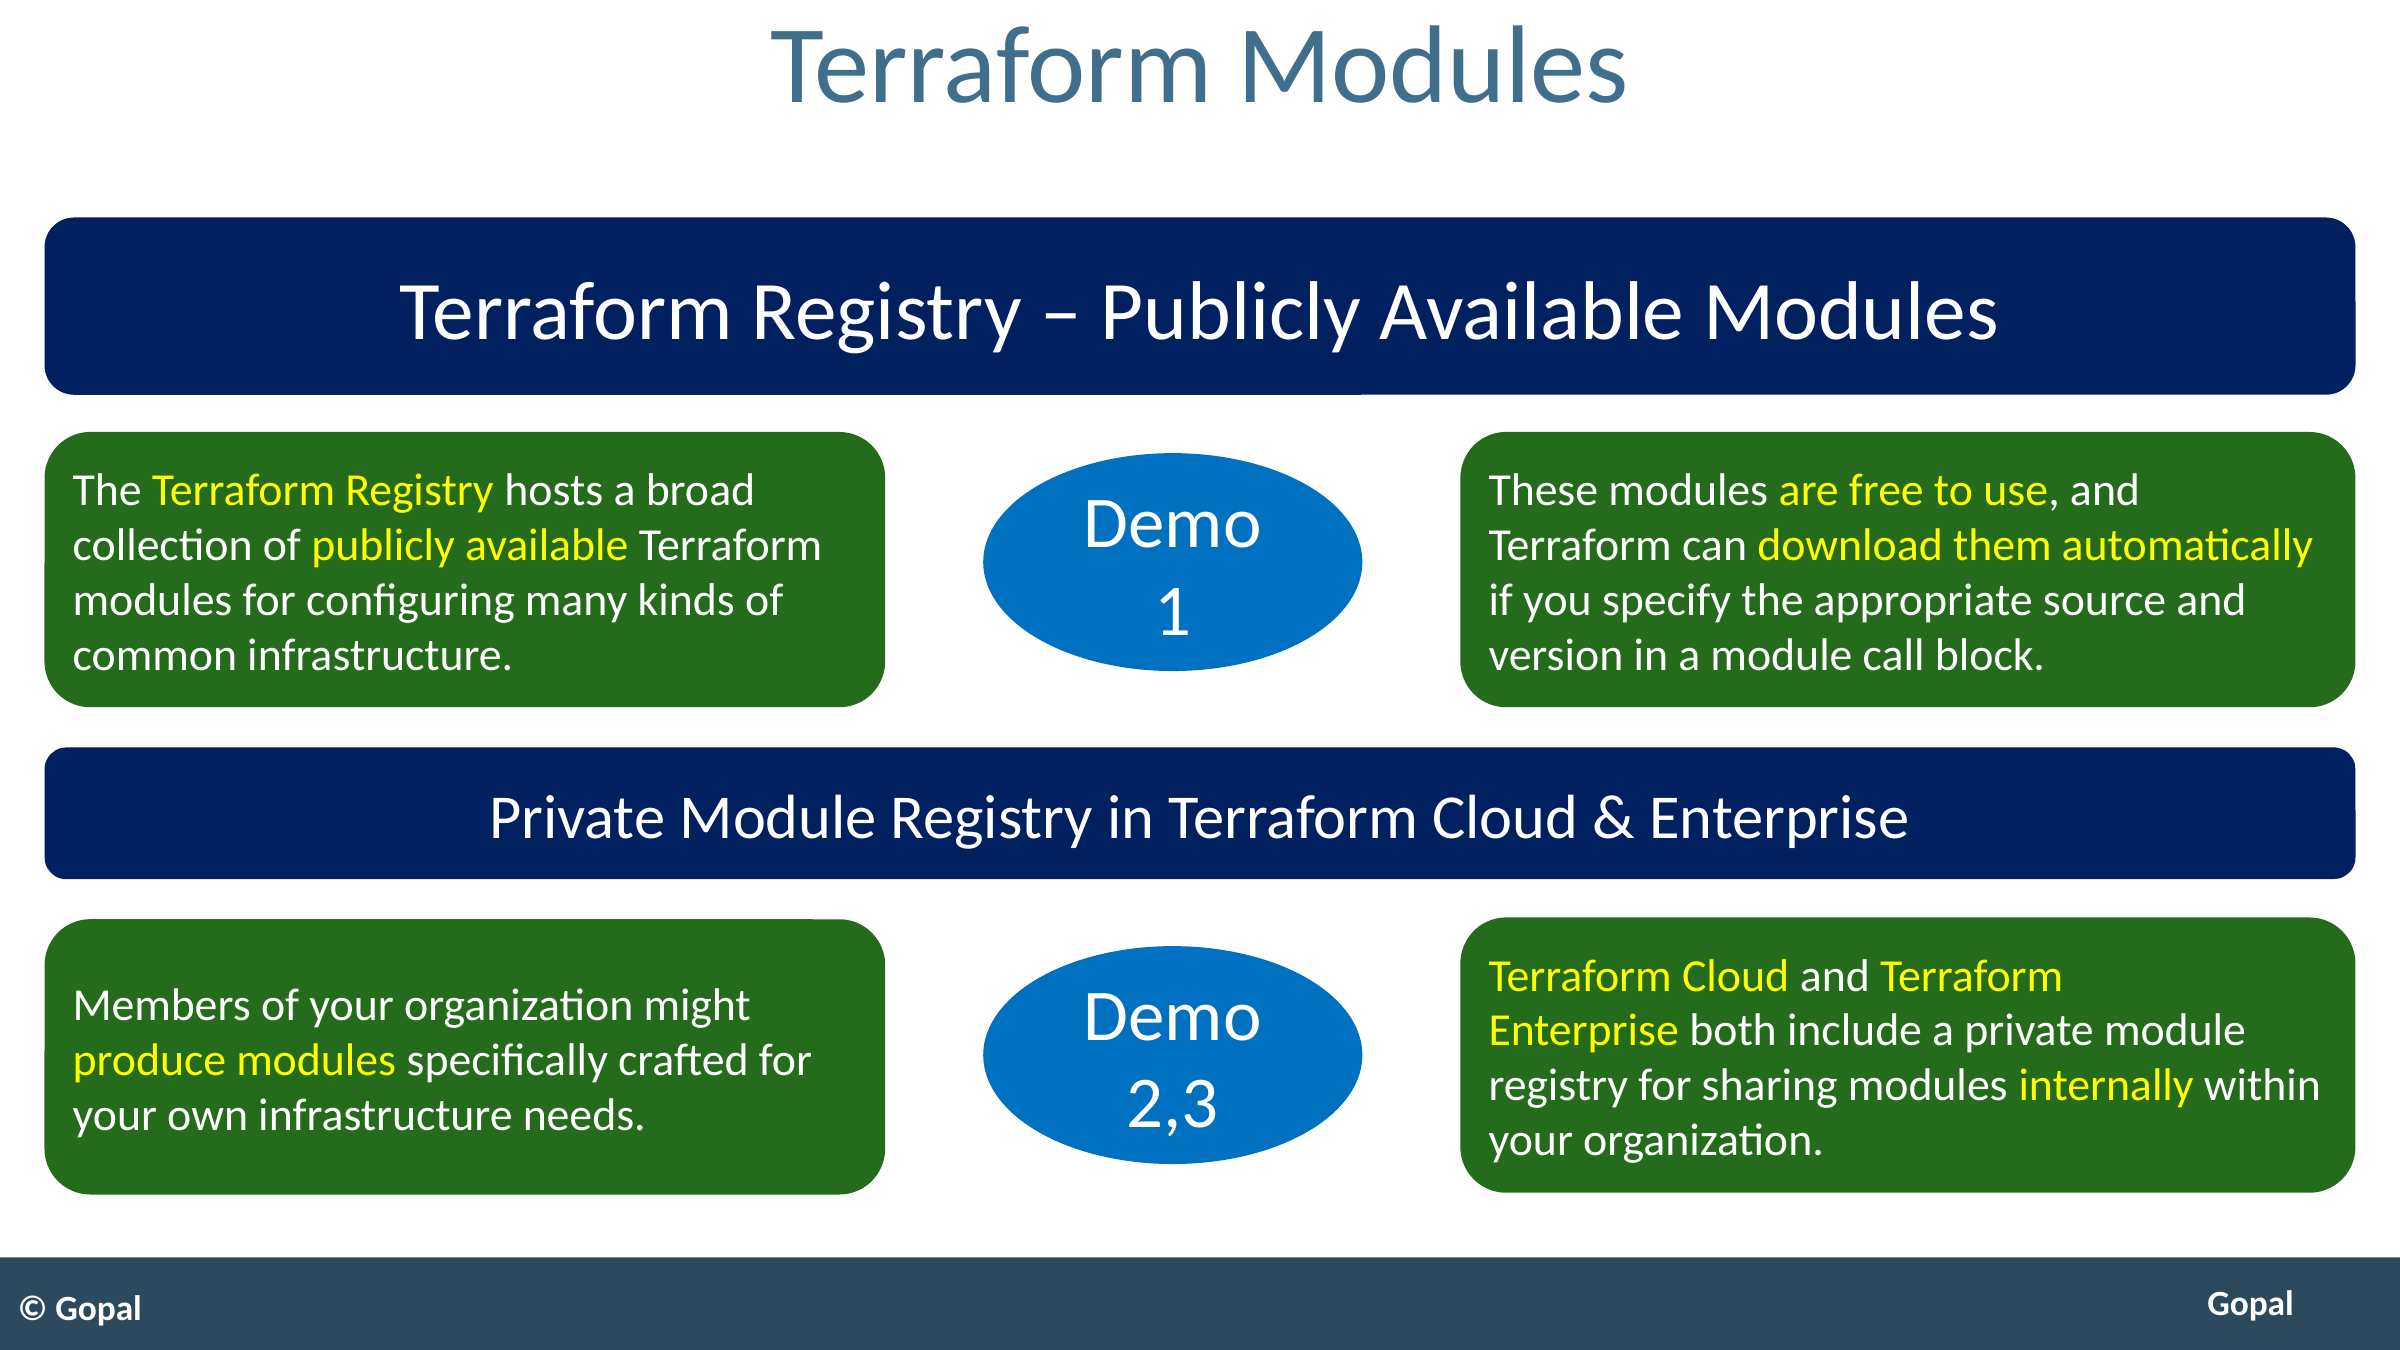

# Terraform Modules
Terraform Registry – Publicly Available Modules
These modules are free to use, and Terraform can download them automatically if you specify the appropriate source and version in a module call block.
The Terraform Registry hosts a broad collection of publicly available Terraform modules for configuring many kinds of common infrastructure.
Demo
1
Private Module Registry in Terraform Cloud & Enterprise
Terraform Cloud and Terraform Enterprise both include a private module registry for sharing modules internally within your organization.
Members of your organization might produce modules specifically crafted for your own infrastructure needs.
Demo
2,3
© Gopal